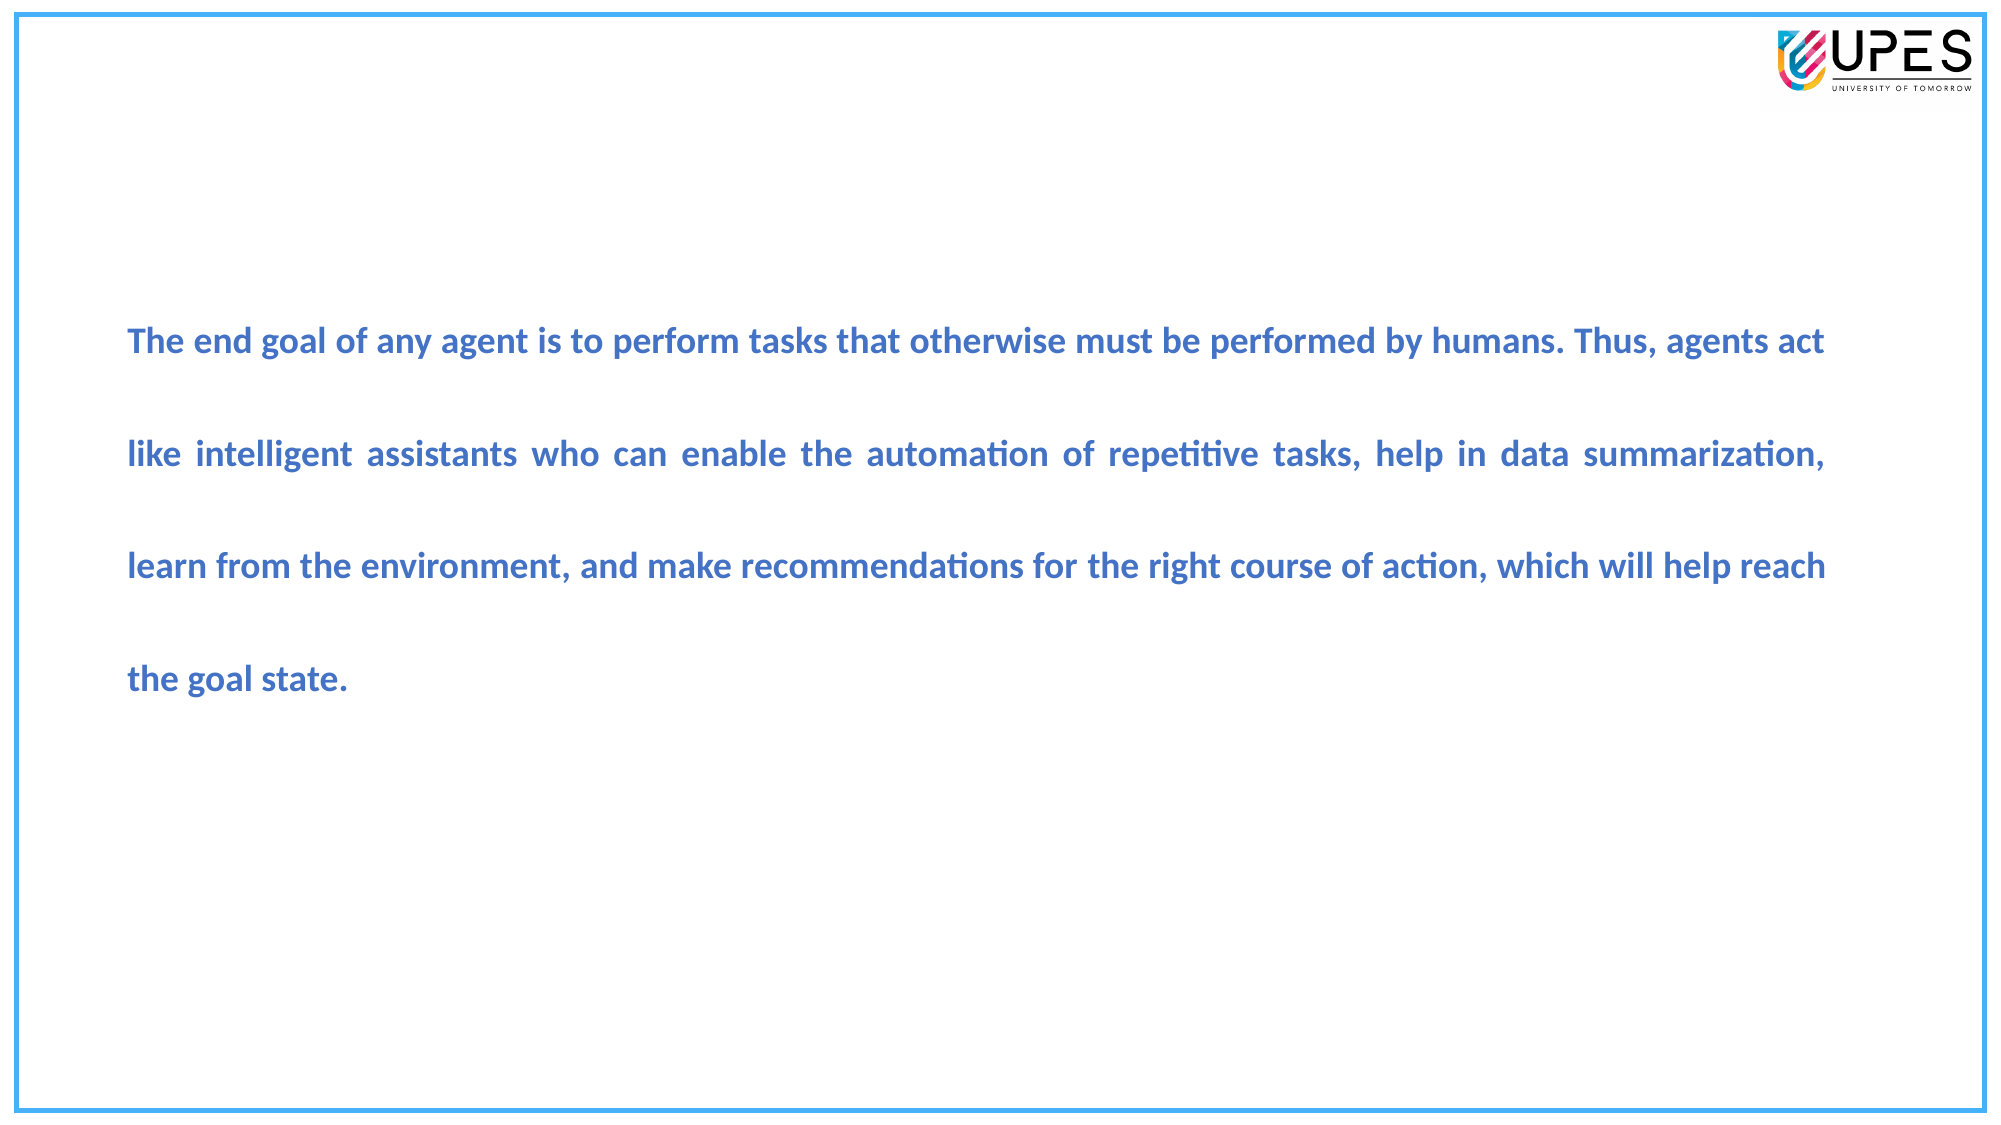

The end goal of any agent is to perform tasks that otherwise must be performed by humans. Thus, agents act like intelligent assistants who can enable the automation of repetitive tasks, help in data summarization, learn from the environment, and make recommendations for ­­the right course of action, which will help reach the goal state.